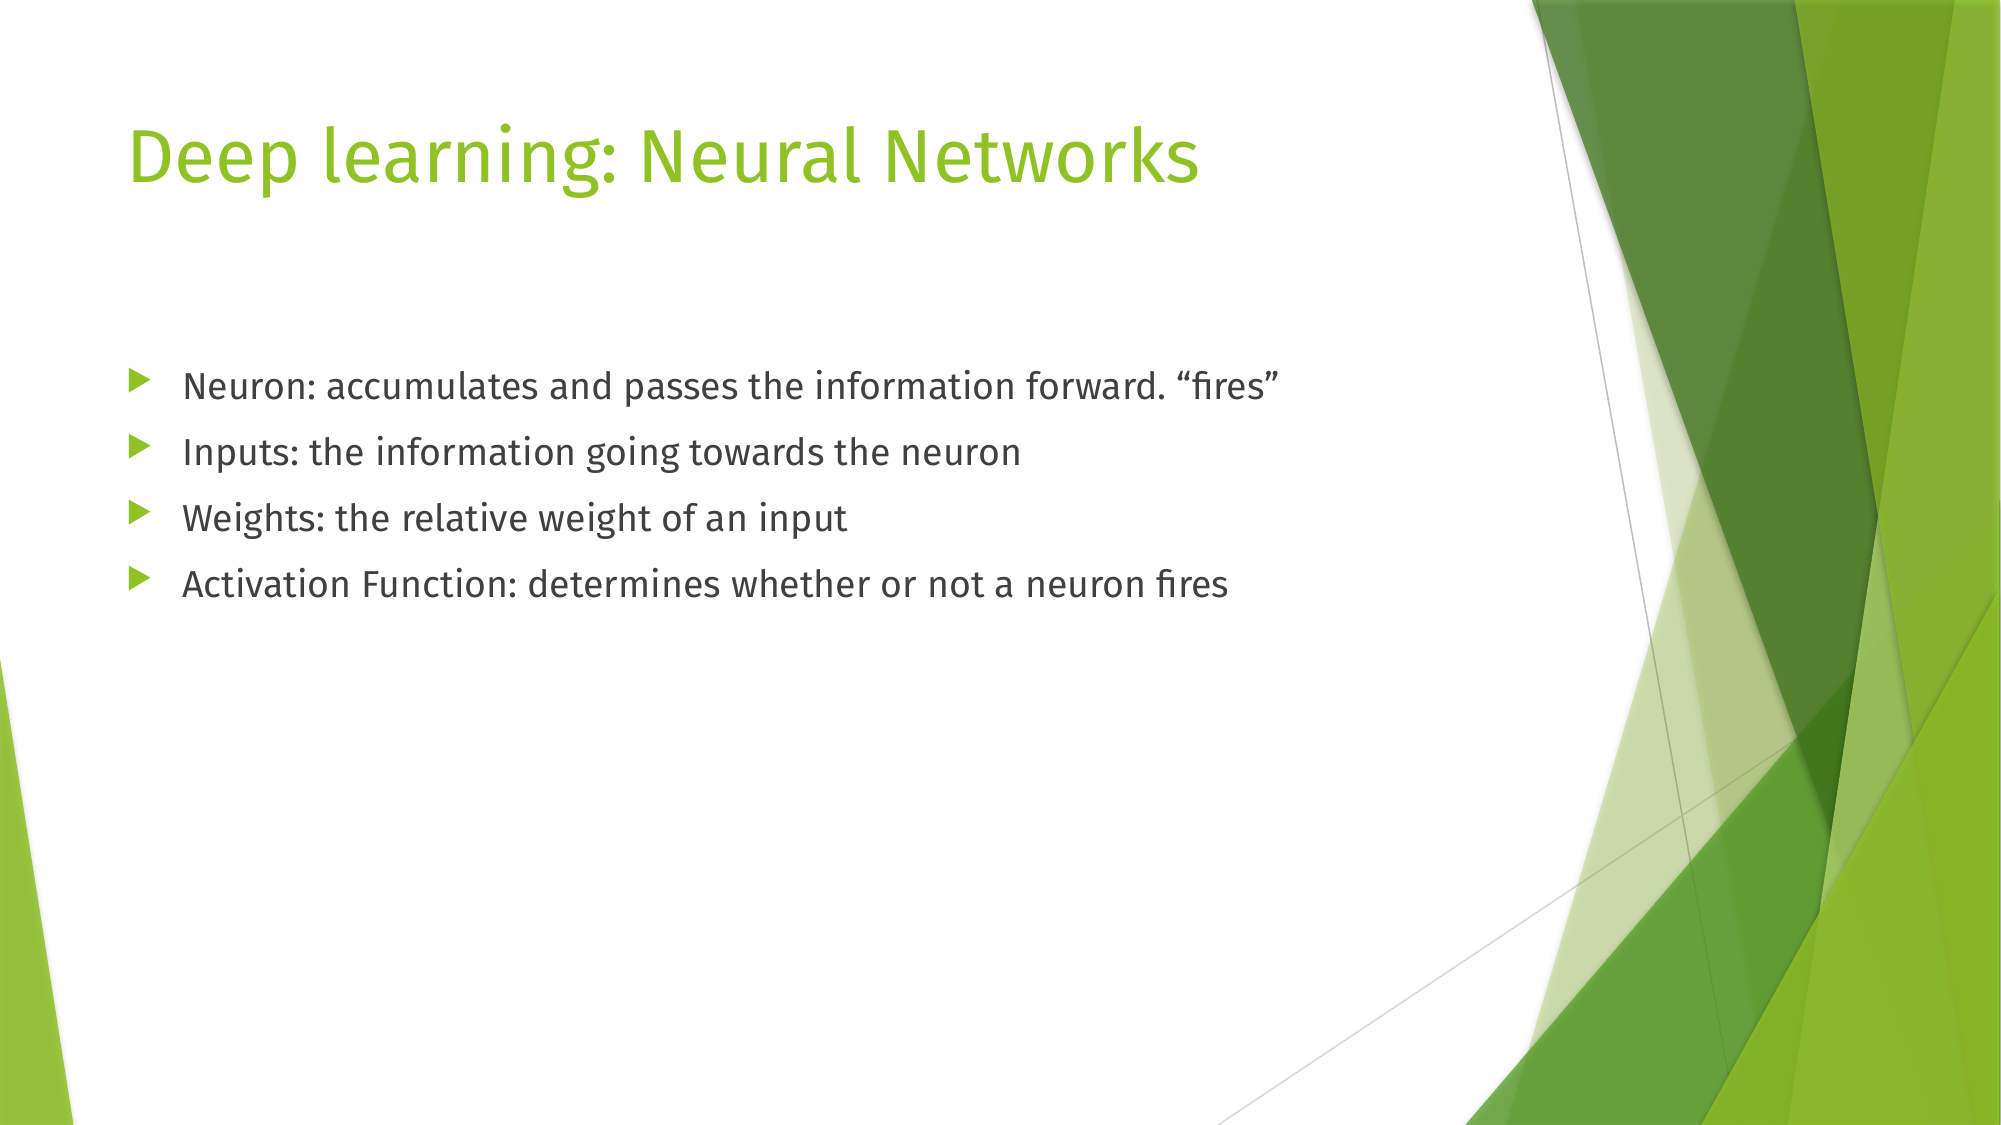

# Deep learning: Neural Networks
Neuron: accumulates and passes the information forward. “fires”
Inputs: the information going towards the neuron
Weights: the relative weight of an input
Activation Function: determines whether or not a neuron fires